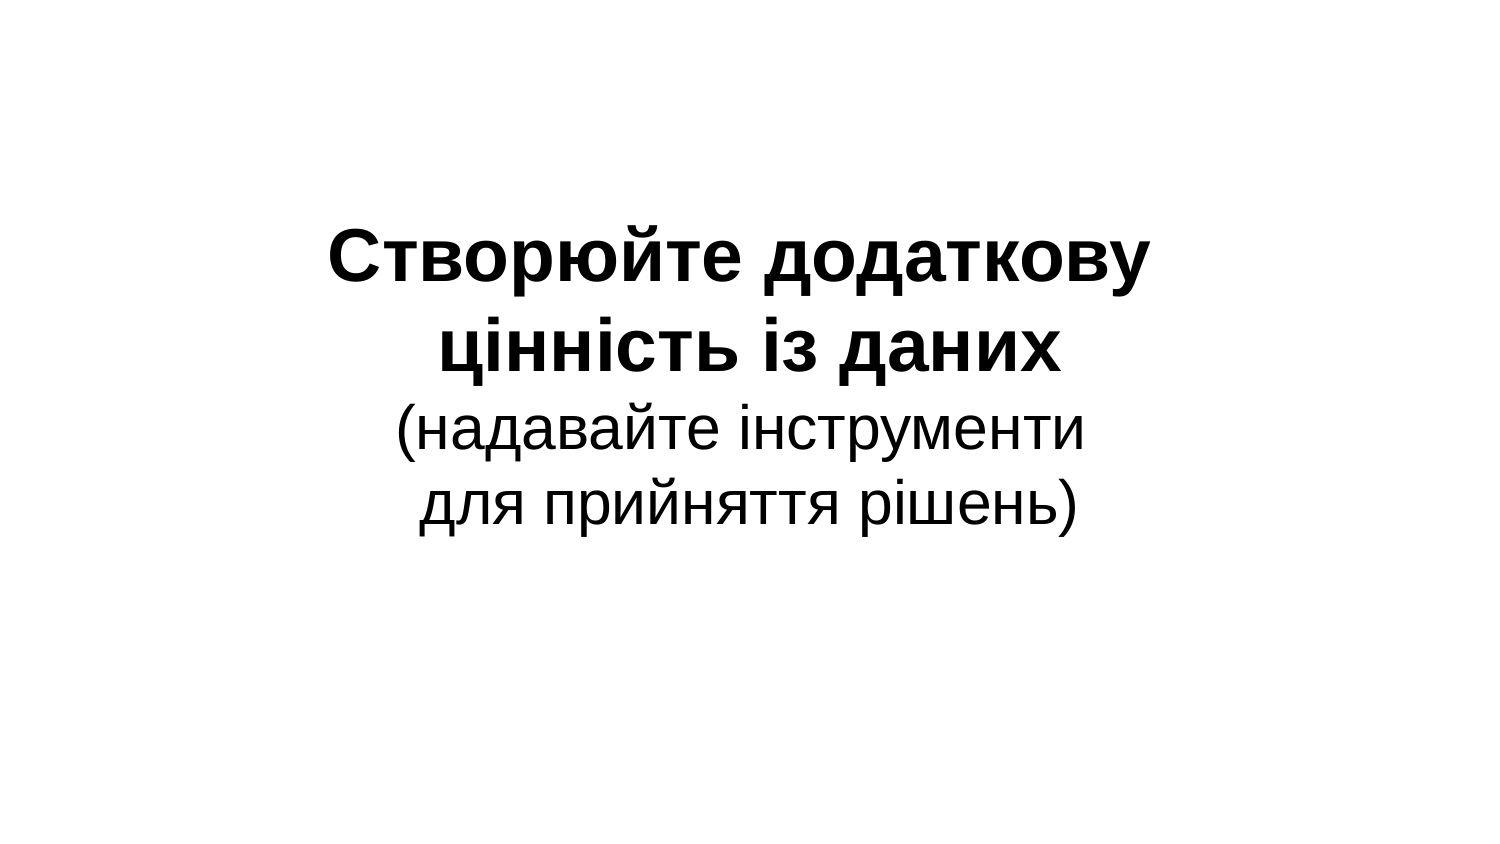

# Створюйте додаткову
цінність із даних
(надавайте інструменти
для прийняття рішень)